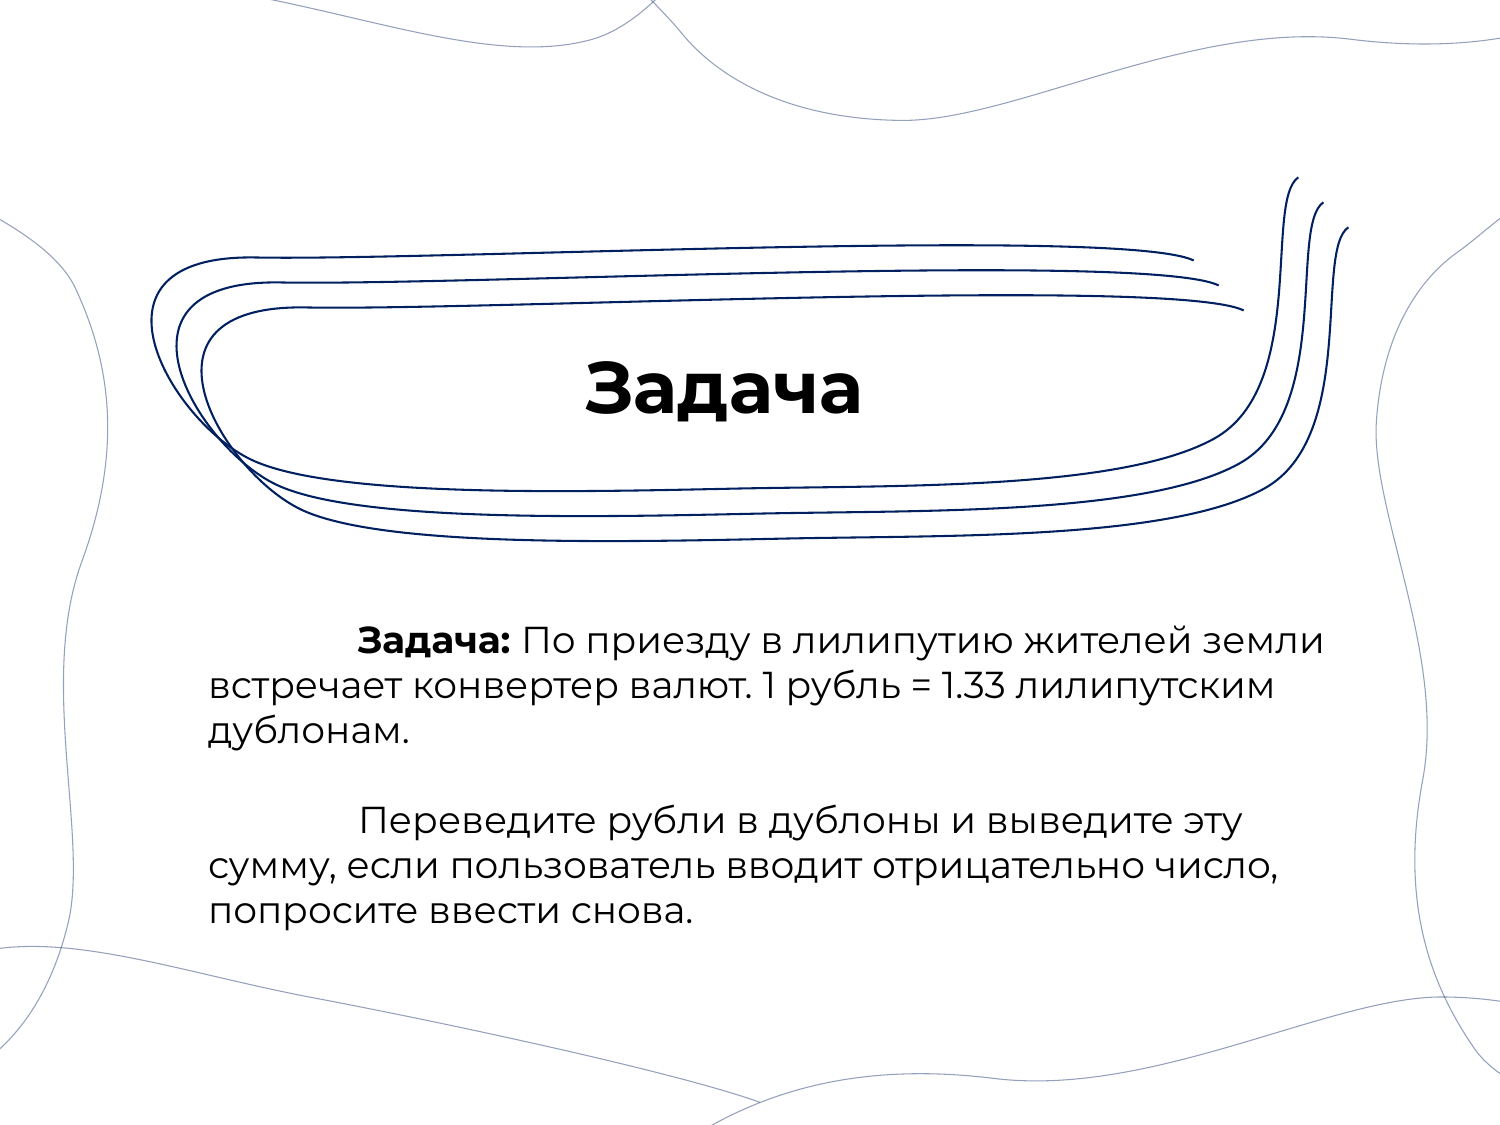

# Задача

	Задача: По приезду в лилипутию жителей земли встречает конвертер валют. 1 рубль = 1.33 лилипутским дублонам.

	Переведите рубли в дублоны и выведите эту сумму, если пользователь вводит отрицательно число, попросите ввести снова.